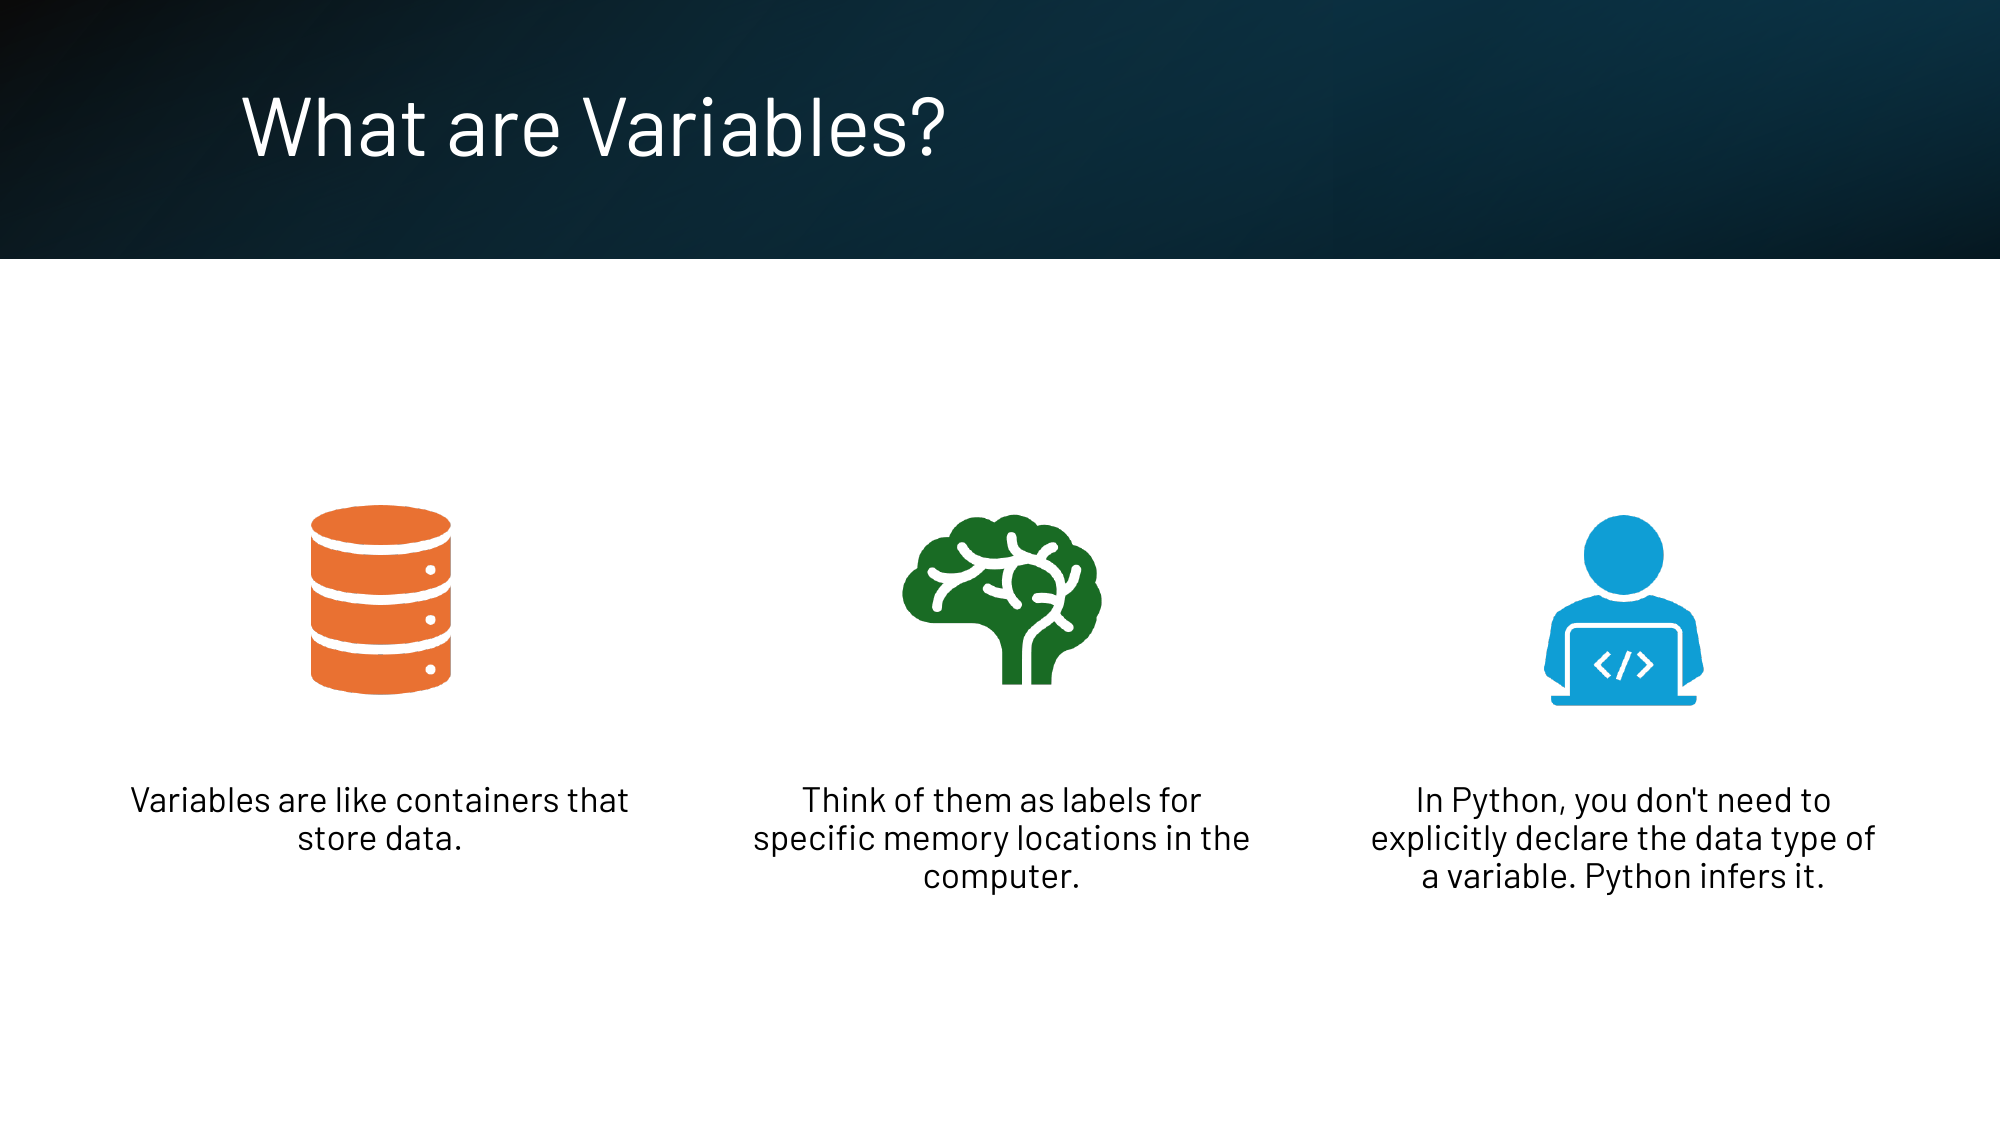

# What are Variables?
Variables are like containers that store data.
Think of them as labels for specific memory locations in the computer.
In Python, you don't need to explicitly declare the data type of a variable. Python infers it.